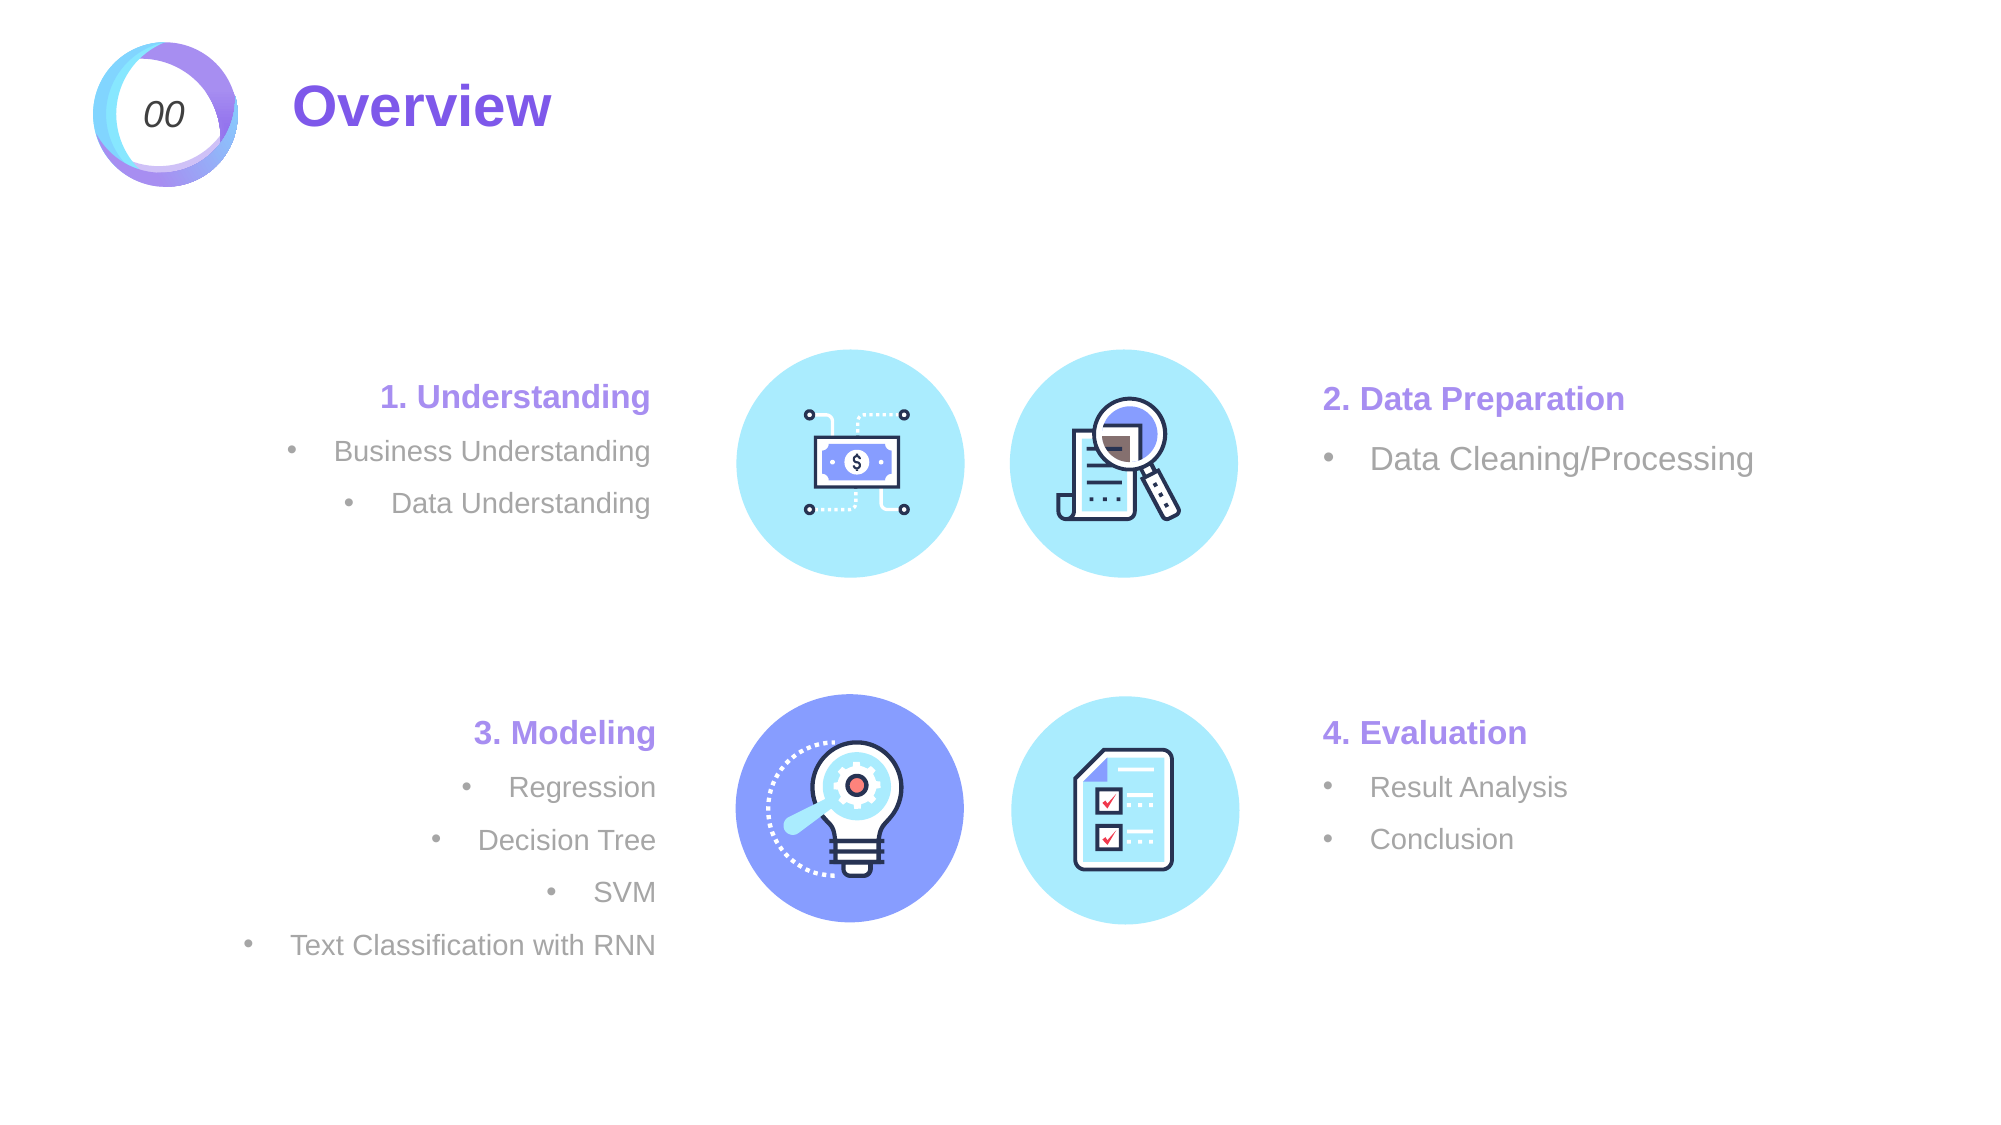

Overview
00
1. Understanding
Business Understanding
Data Understanding

2. Data Preparation
Data Cleaning/Processing

4. Evaluation
Result Analysis
Conclusion
3. Modeling
Regression
Decision Tree
SVM
Text Classification with RNN